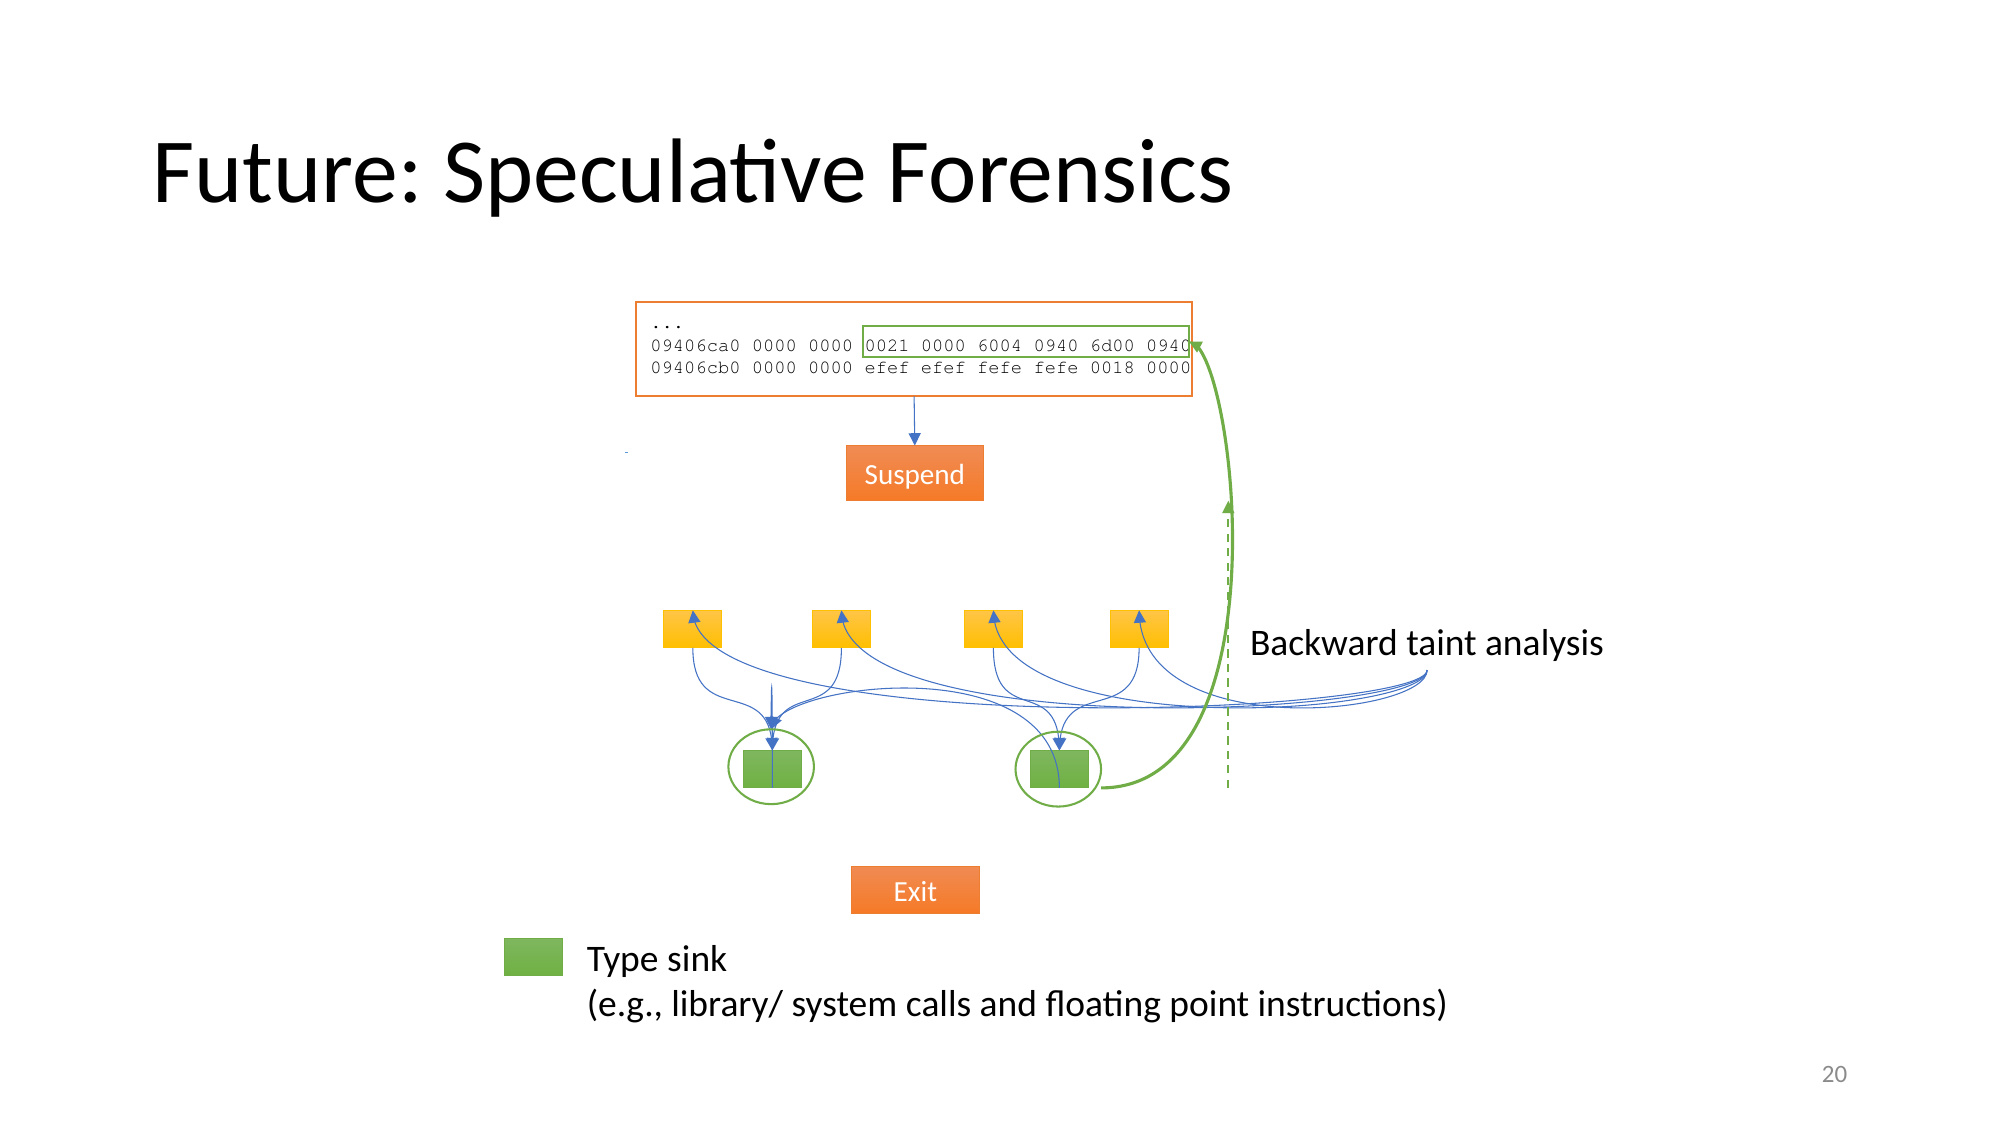

# Future: Speculative Forensics

...
09406ca0 0000 0000 0021 0000 6004 0940 6d00 0940
09406cb0 0000 0000 efef efef fefe fefe 0018 0000

Suspend

Backward taint analysis

Exit
Type sink
(e.g., library/ system calls and floating point instructions)

20